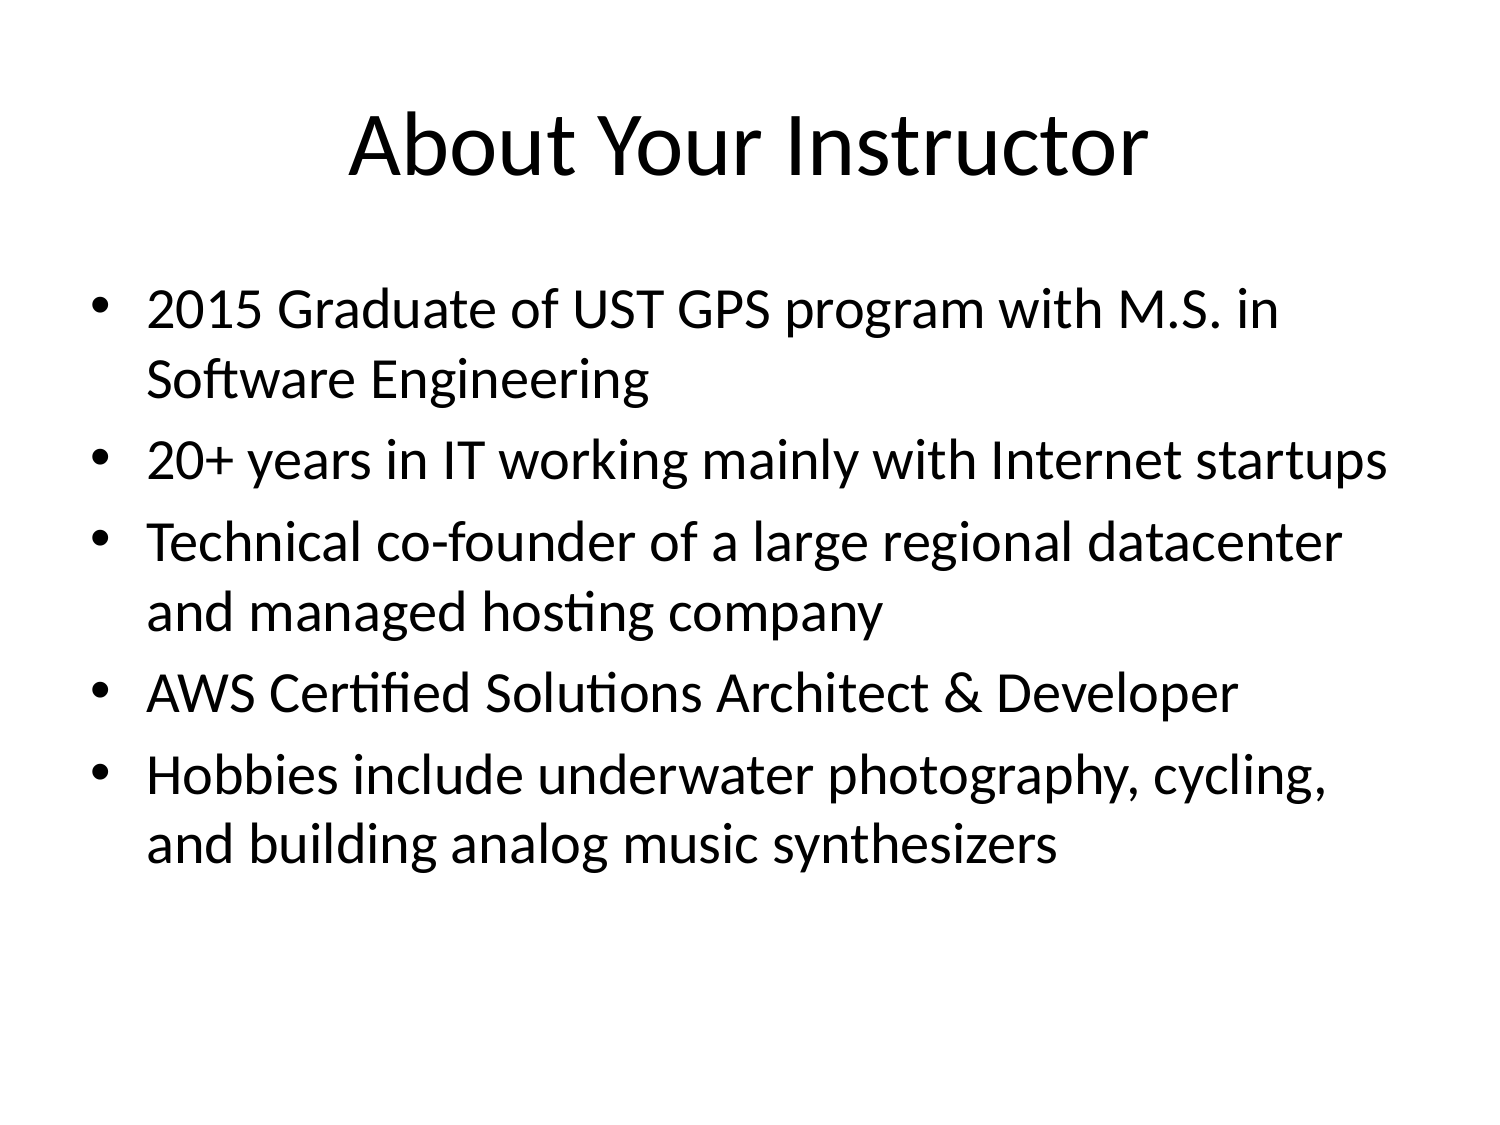

# About Your Instructor
2015 Graduate of UST GPS program with M.S. in Software Engineering
20+ years in IT working mainly with Internet startups
Technical co-founder of a large regional datacenter and managed hosting company
AWS Certified Solutions Architect & Developer
Hobbies include underwater photography, cycling, and building analog music synthesizers